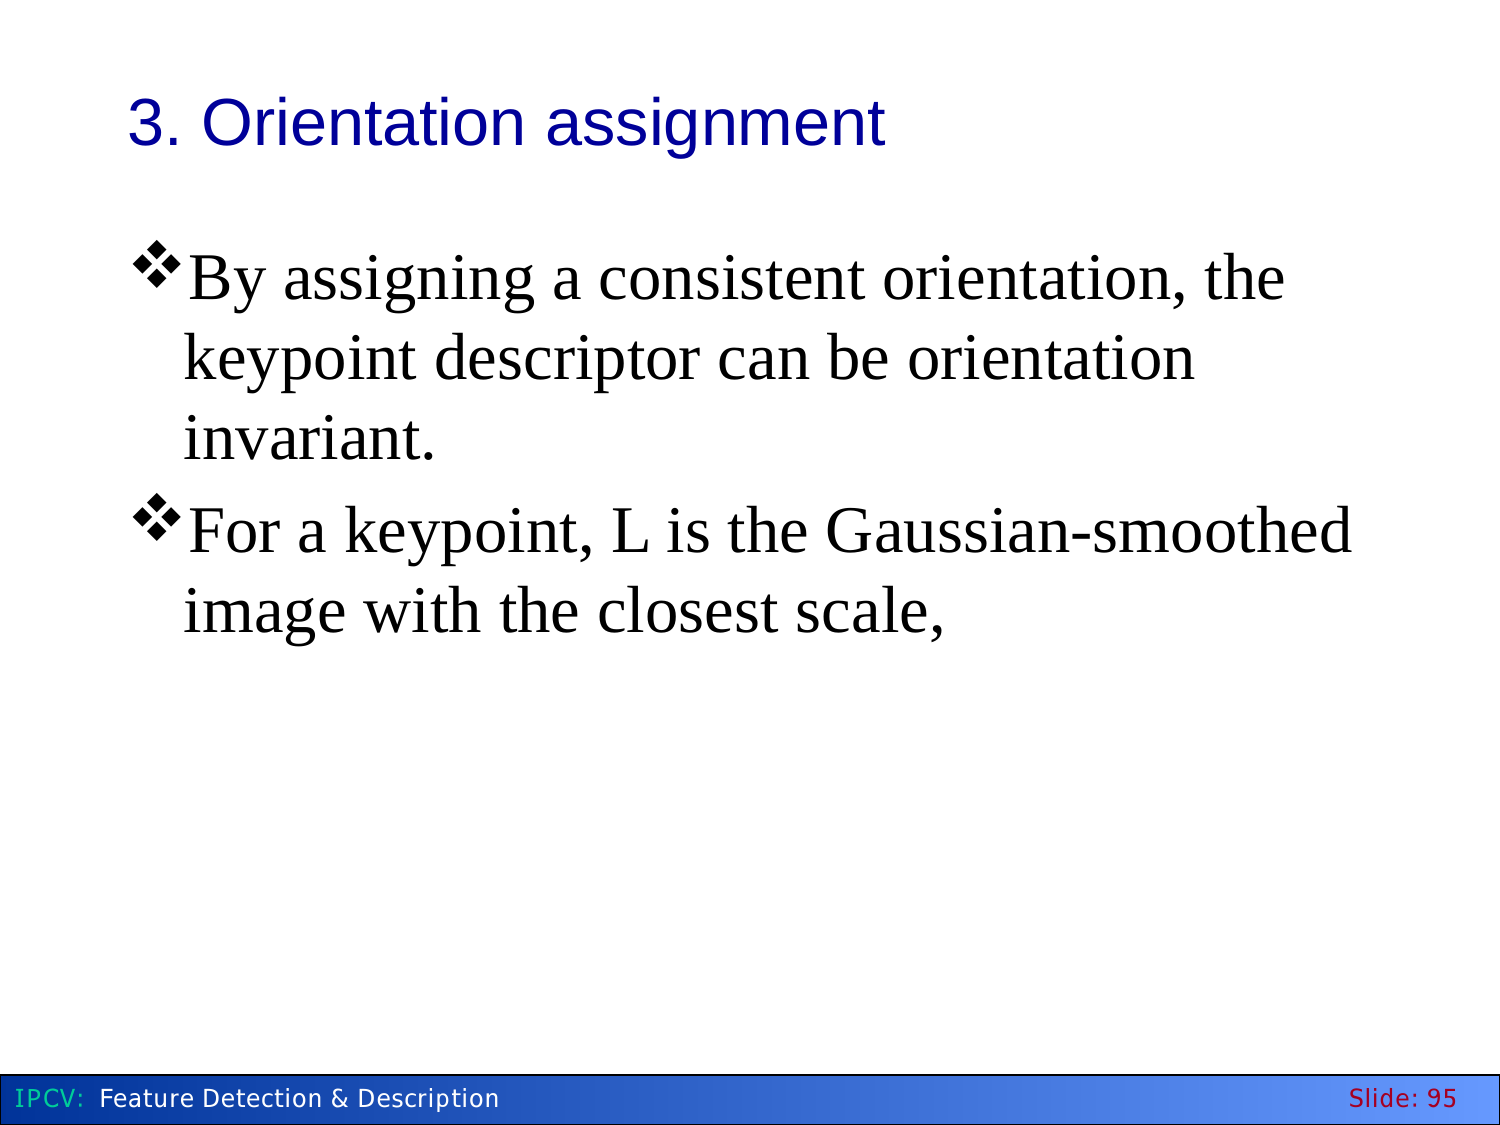

3. Orientation assignment
By assigning a consistent orientation, the keypoint descriptor can be orientation invariant.
For a keypoint, L is the Gaussian-smoothed image with the closest scale,
IPCV:  Feature Detection & Description	Slide: 95